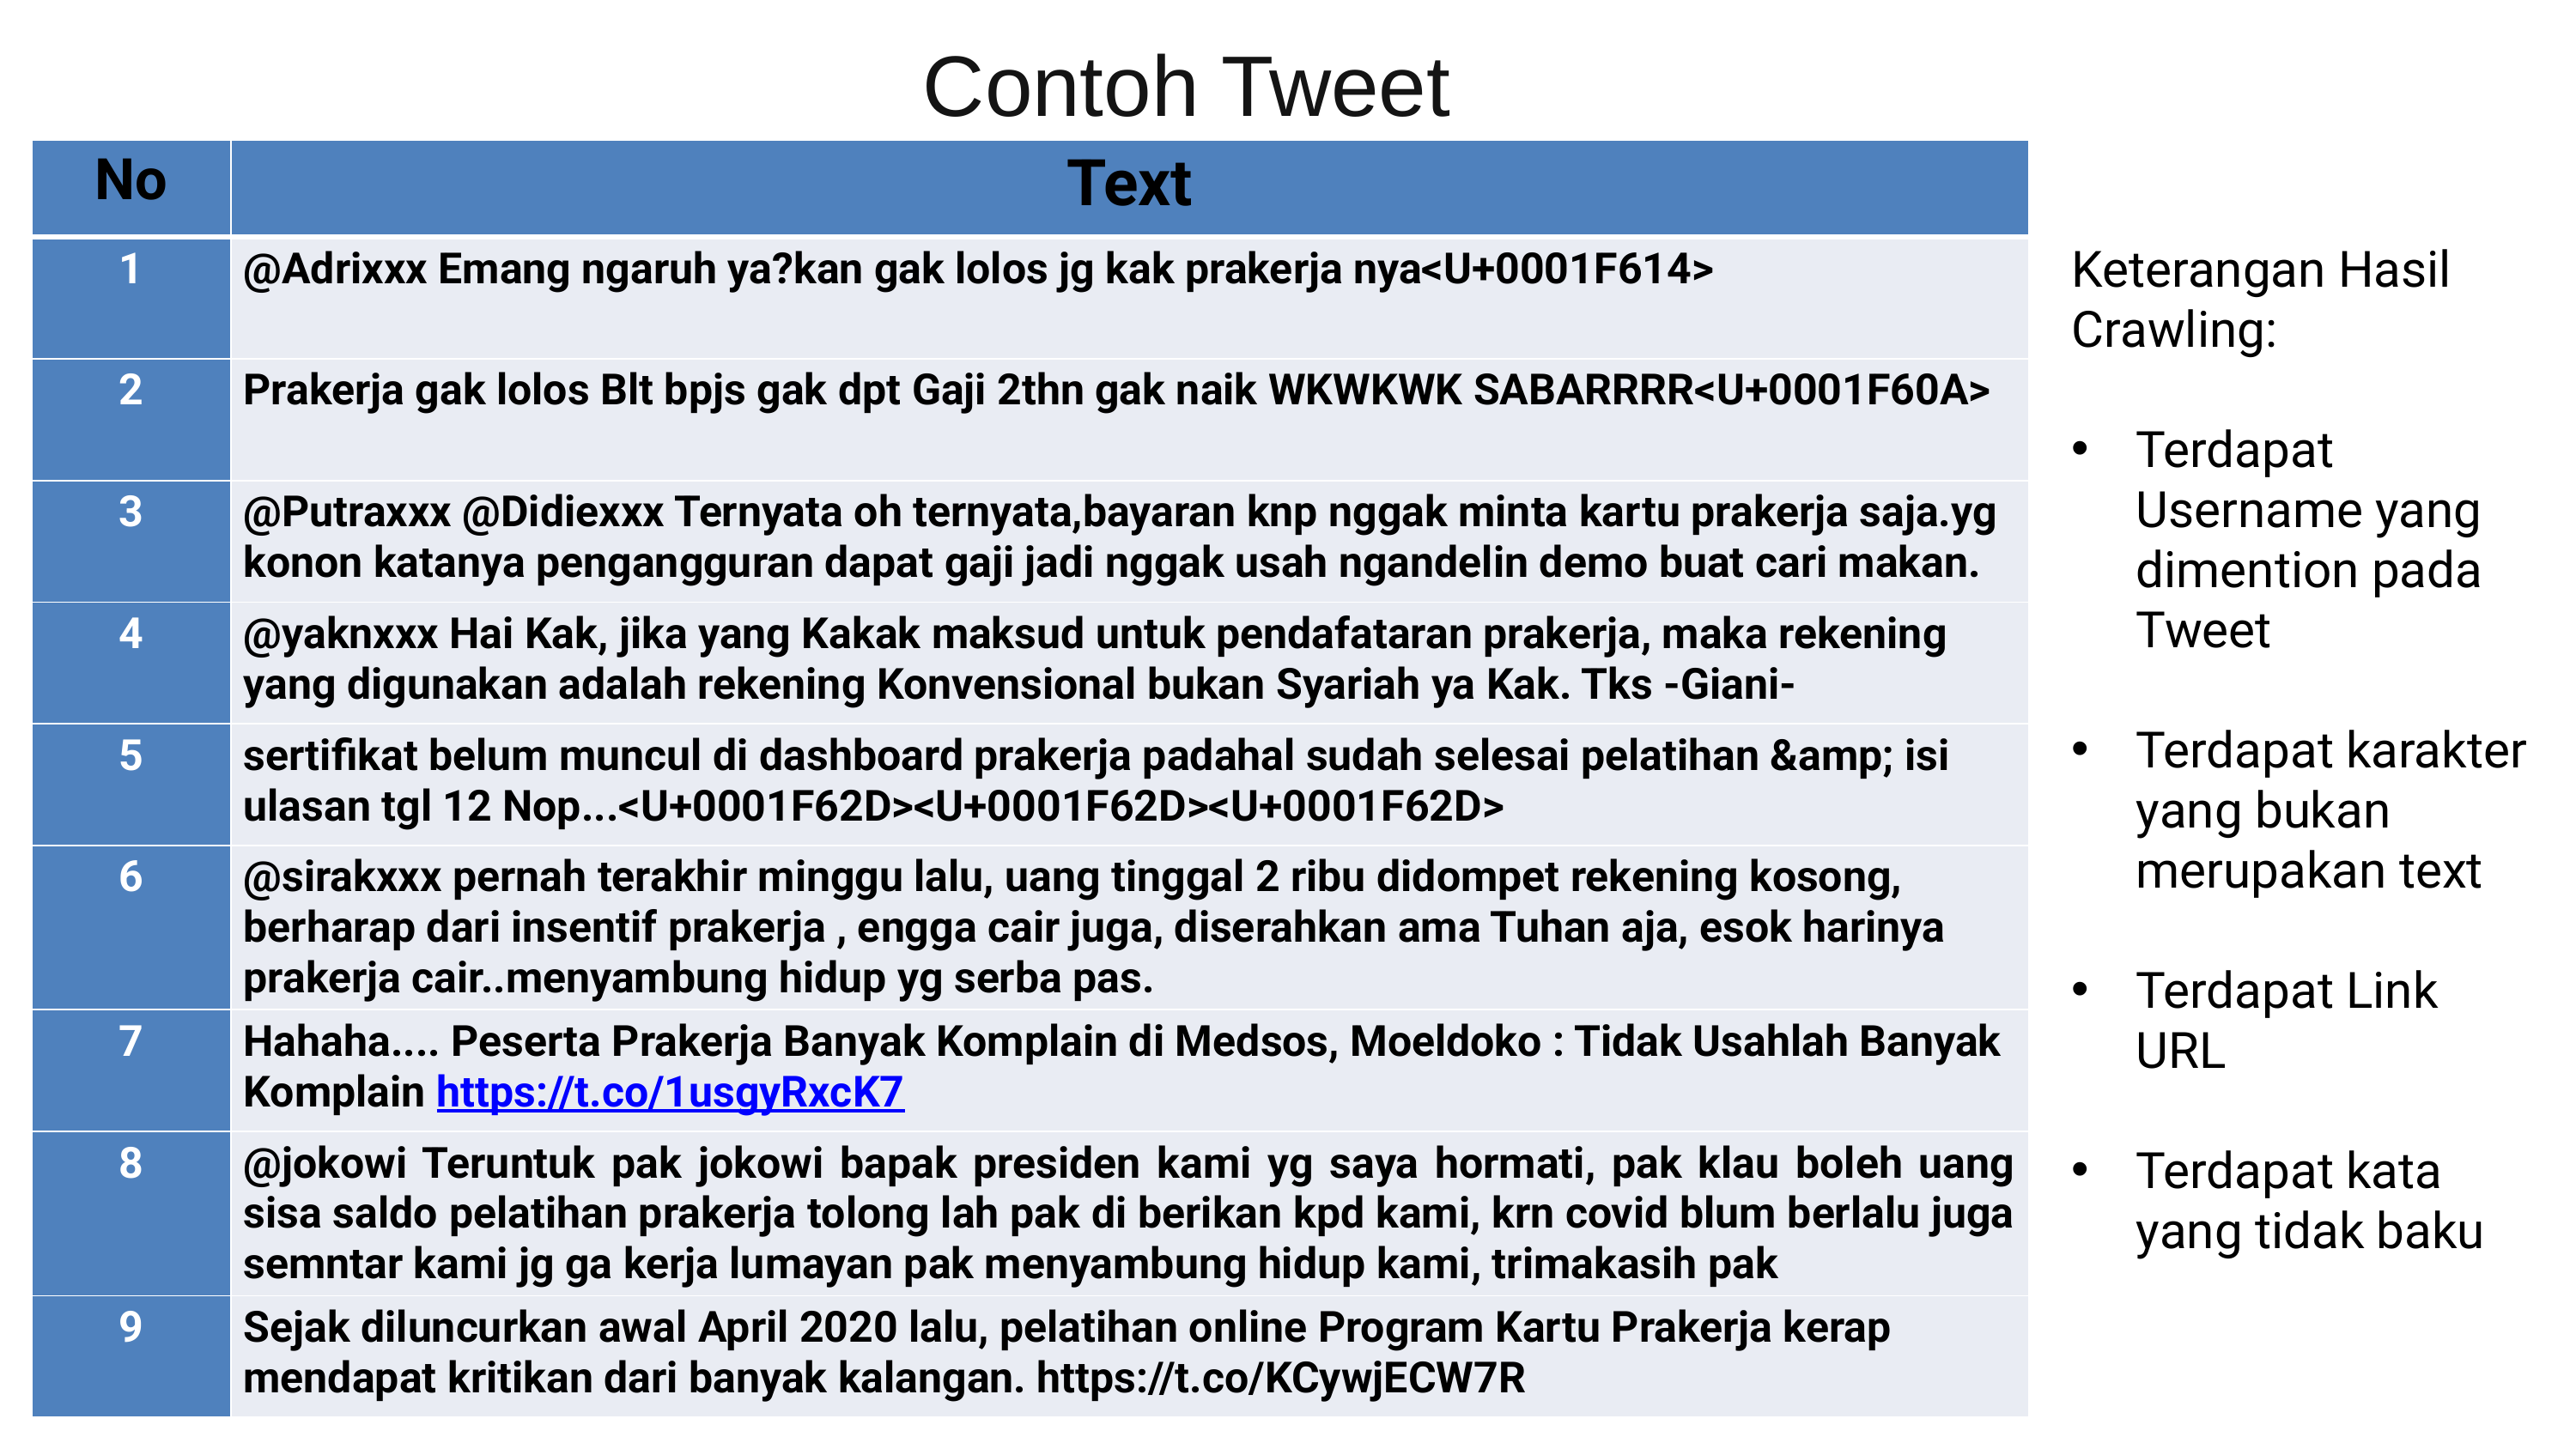

Contoh Tweet
| No | Text |
| --- | --- |
| 1 | @Adrixxx Emang ngaruh ya?kan gak lolos jg kak prakerja nya<U+0001F614> |
| 2 | Prakerja gak lolos Blt bpjs gak dpt Gaji 2thn gak naik WKWKWK SABARRRR<U+0001F60A> |
| 3 | @Putraxxx @Didiexxx Ternyata oh ternyata,bayaran knp nggak minta kartu prakerja saja.yg konon katanya pengangguran dapat gaji jadi nggak usah ngandelin demo buat cari makan. |
| 4 | @yaknxxx Hai Kak, jika yang Kakak maksud untuk pendafataran prakerja, maka rekening yang digunakan adalah rekening Konvensional bukan Syariah ya Kak. Tks -Giani- |
| 5 | sertifikat belum muncul di dashboard prakerja padahal sudah selesai pelatihan &amp; isi ulasan tgl 12 Nop...<U+0001F62D><U+0001F62D><U+0001F62D> |
| 6 | @sirakxxx pernah terakhir minggu lalu, uang tinggal 2 ribu didompet rekening kosong, berharap dari insentif prakerja , engga cair juga, diserahkan ama Tuhan aja, esok harinya prakerja cair..menyambung hidup yg serba pas. |
| 7 | Hahaha.... Peserta Prakerja Banyak Komplain di Medsos, Moeldoko : Tidak Usahlah Banyak Komplain https://t.co/1usgyRxcK7 |
| 8 | @jokowi Teruntuk pak jokowi bapak presiden kami yg saya hormati, pak klau boleh uang sisa saldo pelatihan prakerja tolong lah pak di berikan kpd kami, krn covid blum berlalu juga semntar kami jg ga kerja lumayan pak menyambung hidup kami, trimakasih pak |
| 9 | Sejak diluncurkan awal April 2020 lalu, pelatihan online Program Kartu Prakerja kerap mendapat kritikan dari banyak kalangan. https://t.co/KCywjECW7R |
Keterangan Hasil Crawling:

Terdapat Username yang dimention pada Tweet

Terdapat karakter yang bukan merupakan text

Terdapat Link URL

Terdapat kata yang tidak baku